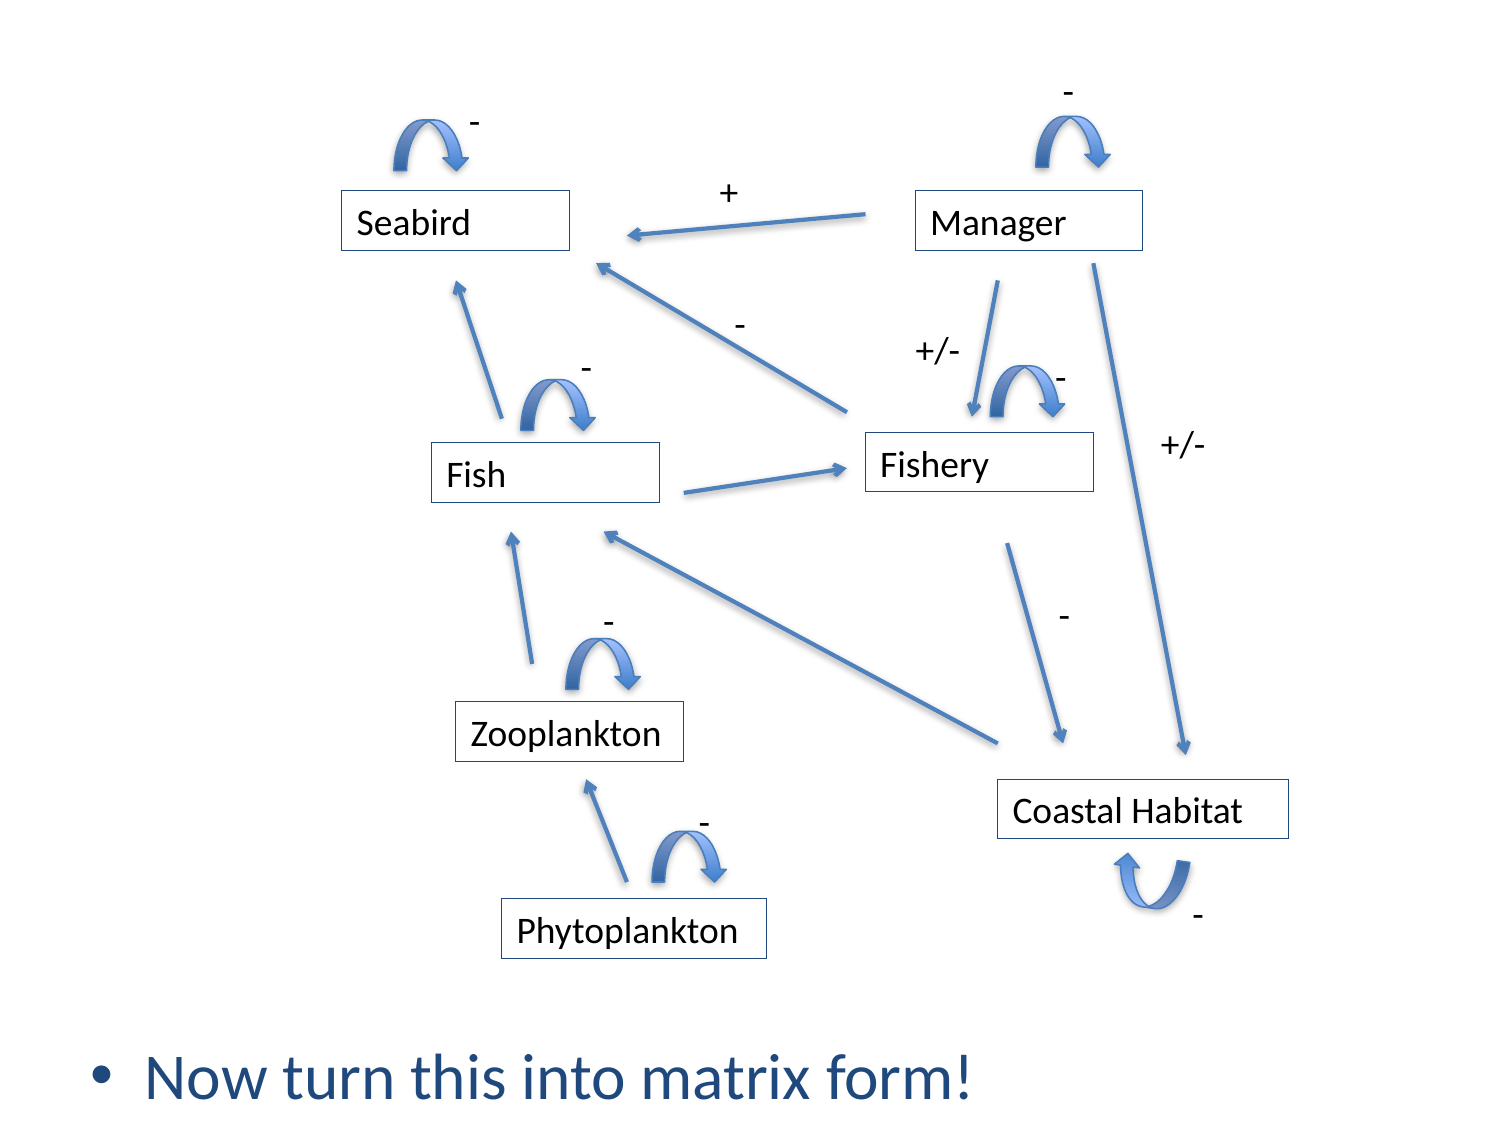

-
-

+
Seabird
Manager

Now turn this into matrix form!
-
+/-
-
-

+/-
Fishery
Fish
-
-

Zooplankton
Coastal Habitat
-

-
Phytoplankton
#